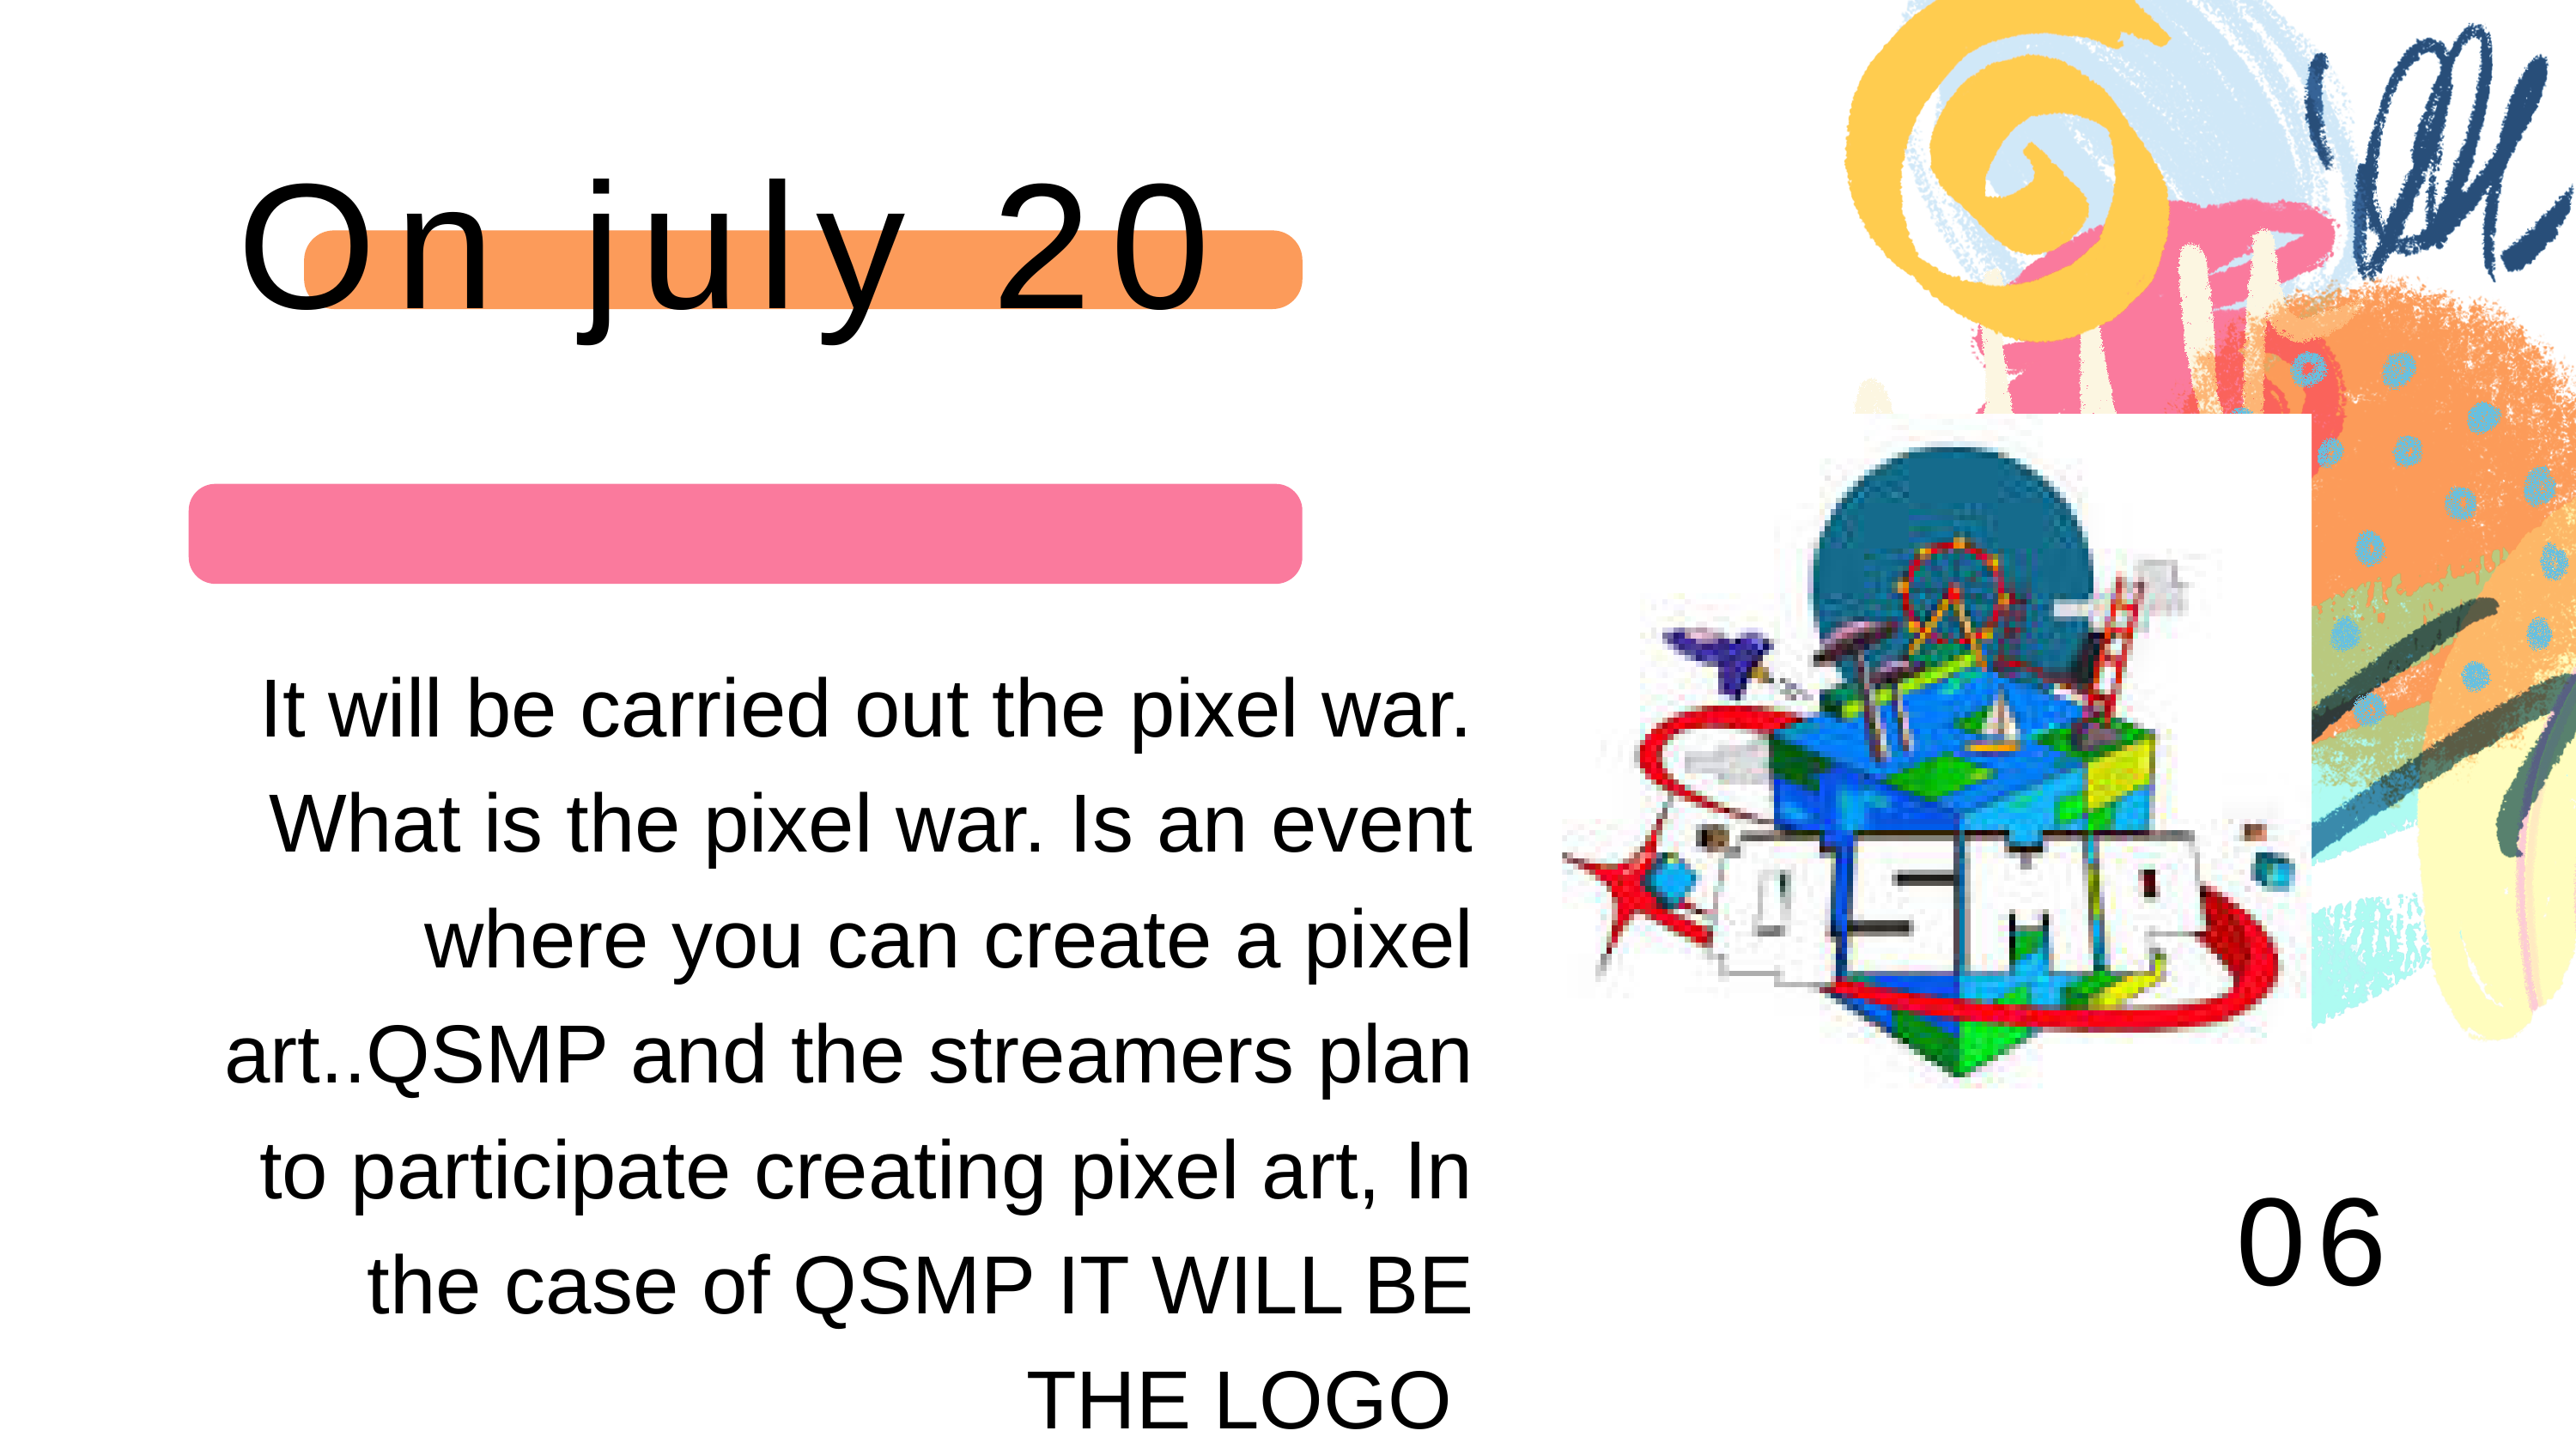

On july 20

It will be carried out the pixel war. What is the pixel war. Is an event where you can create a pixel art..QSMP and the streamers plan to participate creating pixel art, In the case of QSMP IT WILL BE THE LOGO
06